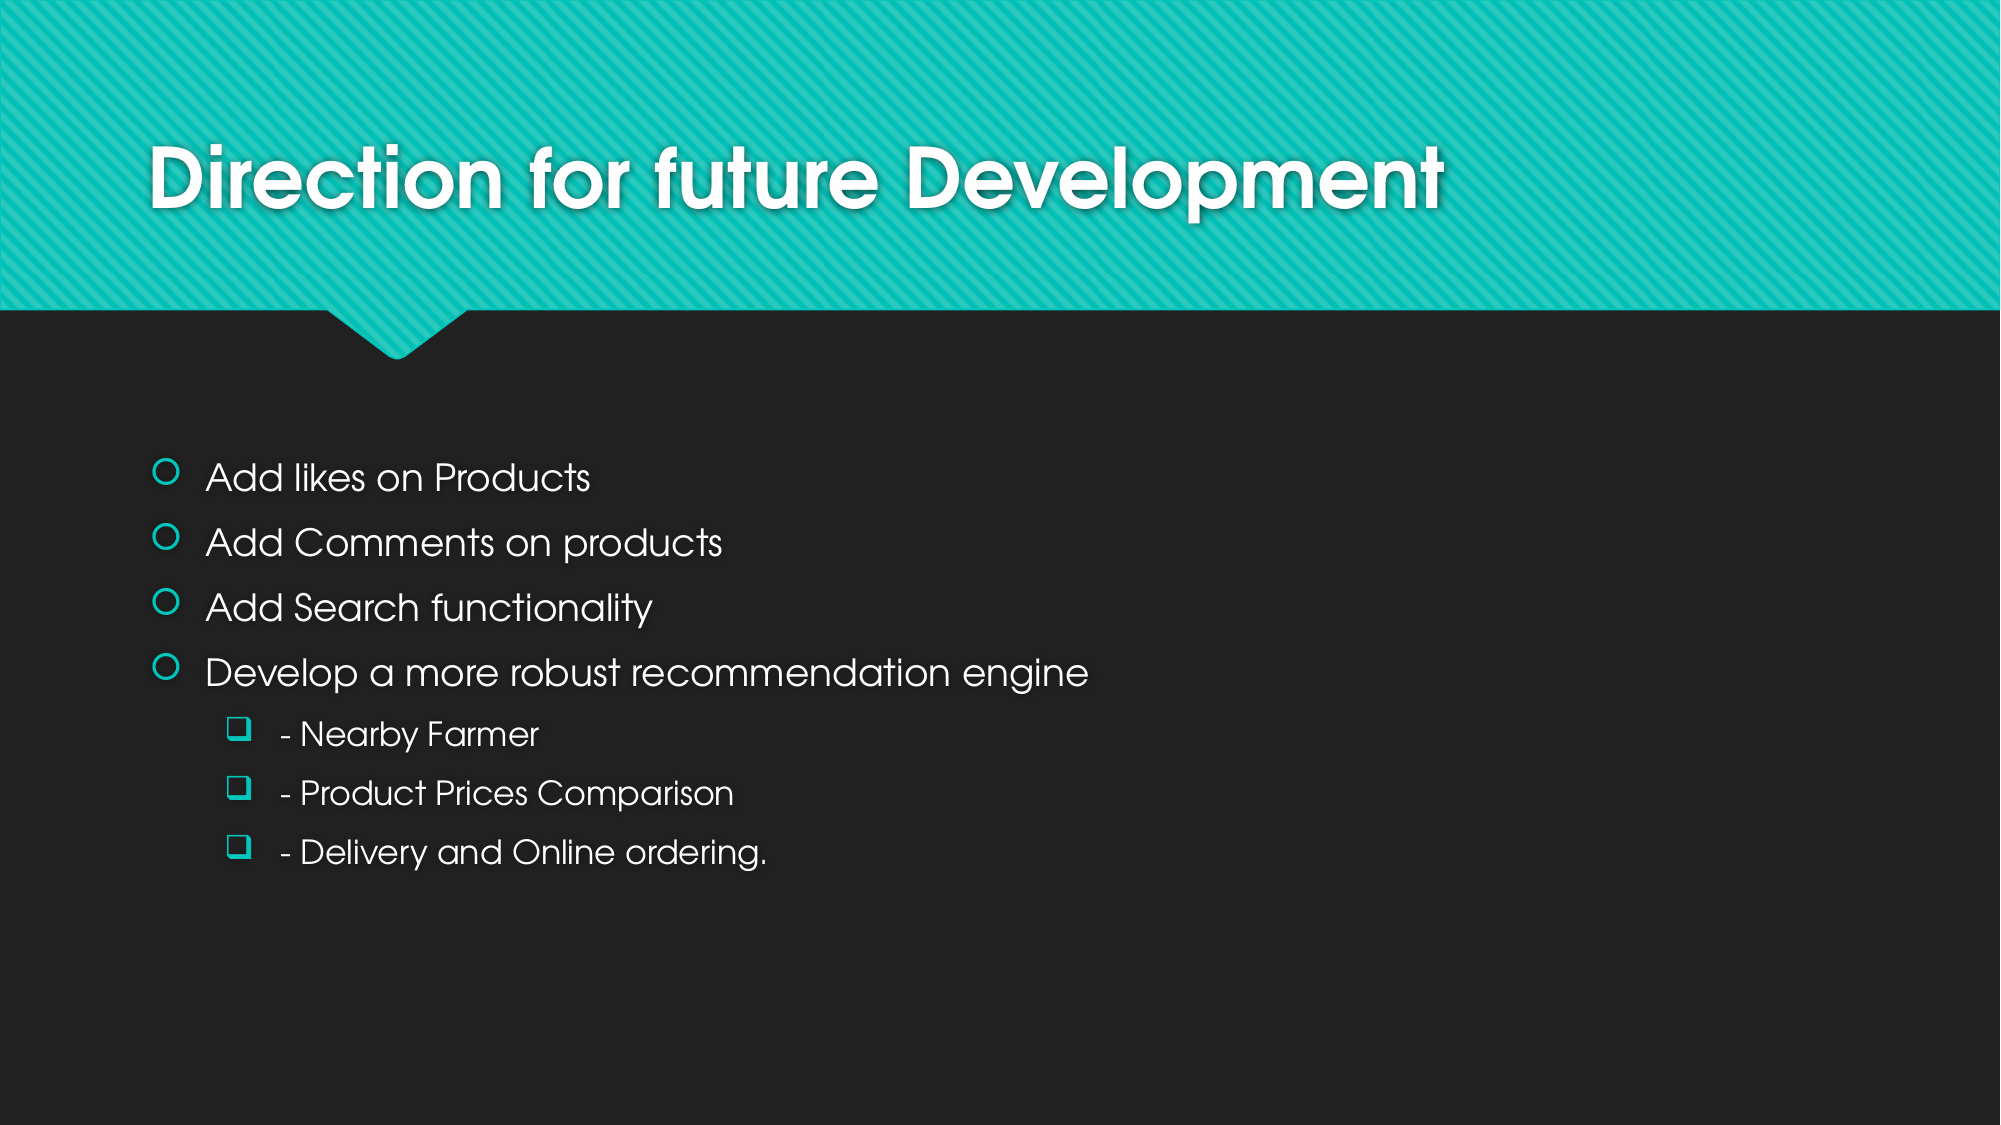

# Direction for future Development
Add likes on Products
Add Comments on products
Add Search functionality
Develop a more robust recommendation engine
 - Nearby Farmer
 - Product Prices Comparison
 - Delivery and Online ordering.